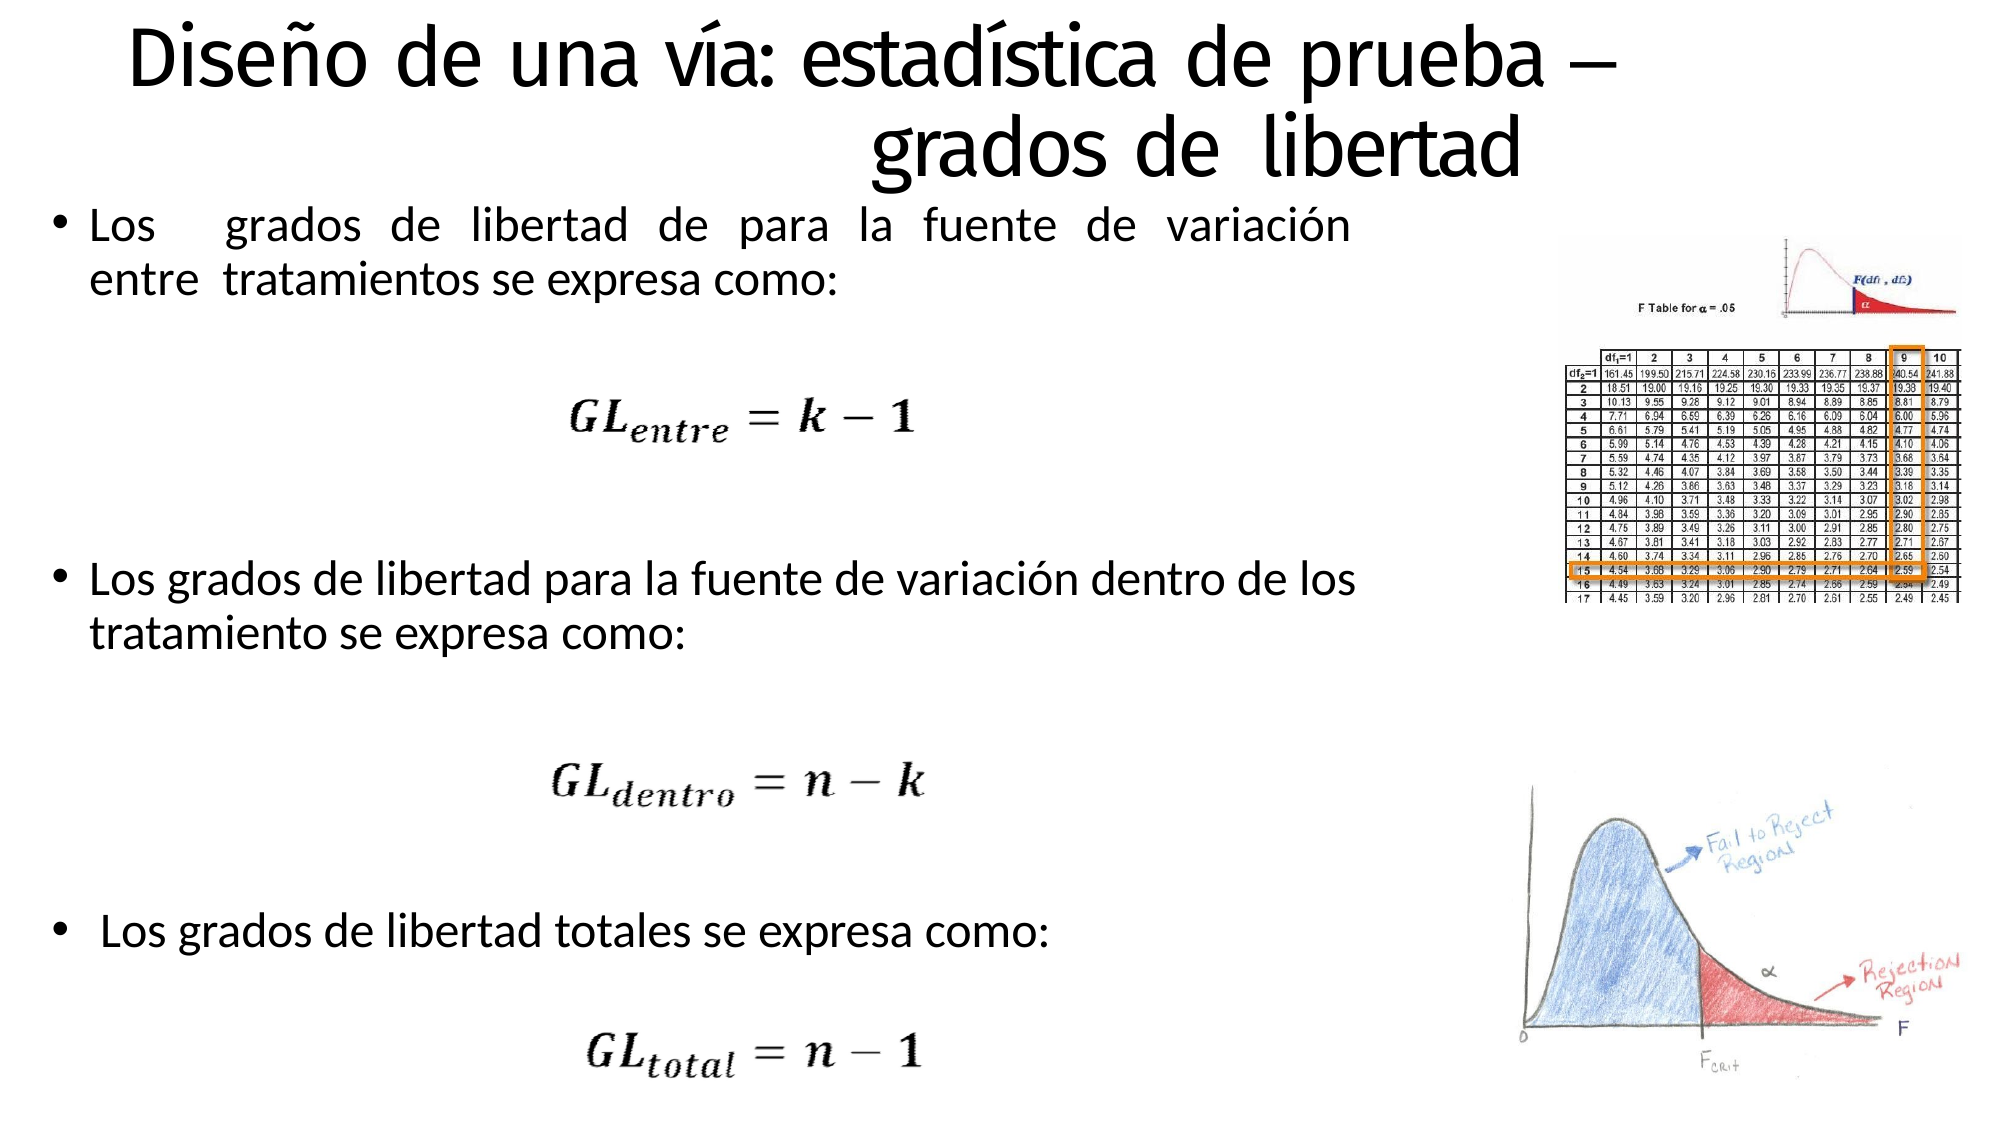

# Diseño de una vía: estadística de prueba – grados de  libertad
Los	grados	de	libertad	de	para	la	fuente	de	variación	entre  tratamientos se expresa como:

Los grados de libertad para la fuente de variación dentro de los  tratamiento se expresa como:

Los grados de libertad totales se expresa como: